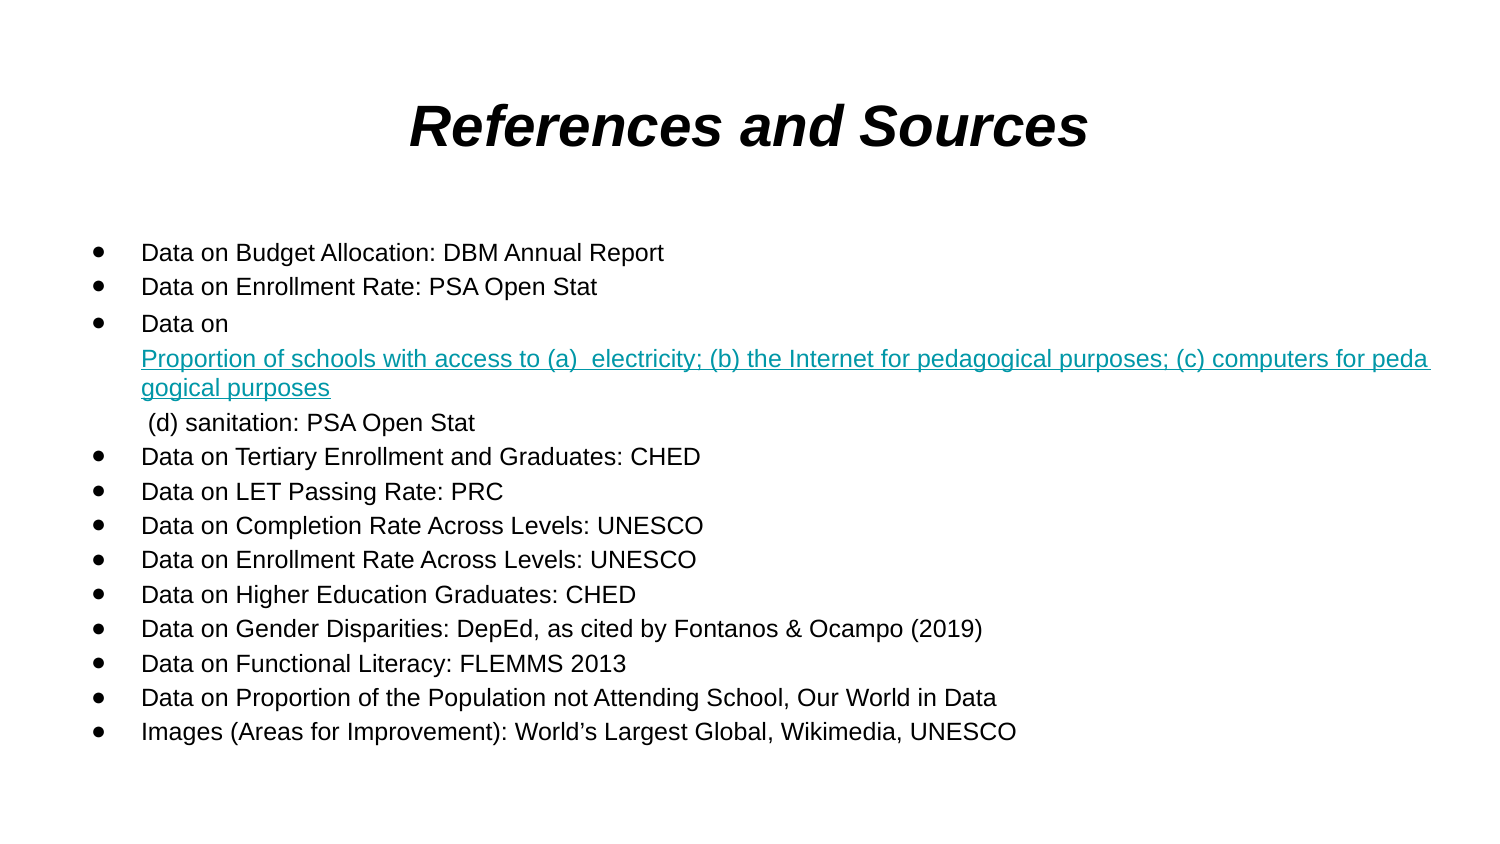

# References and Sources

Data on Budget Allocation: DBM Annual Report
Data on Enrollment Rate: PSA Open Stat
Data on Proportion of schools with access to (a)  electricity; (b) the Internet for pedagogical purposes; (c) computers for pedagogical purposes (d) sanitation: PSA Open Stat
Data on Tertiary Enrollment and Graduates: CHED
Data on LET Passing Rate: PRC
Data on Completion Rate Across Levels: UNESCO
Data on Enrollment Rate Across Levels: UNESCO
Data on Higher Education Graduates: CHED
Data on Gender Disparities: DepEd, as cited by Fontanos & Ocampo (2019)
Data on Functional Literacy: FLEMMS 2013
Data on Proportion of the Population not Attending School, Our World in Data
Images (Areas for Improvement): World’s Largest Global, Wikimedia, UNESCO